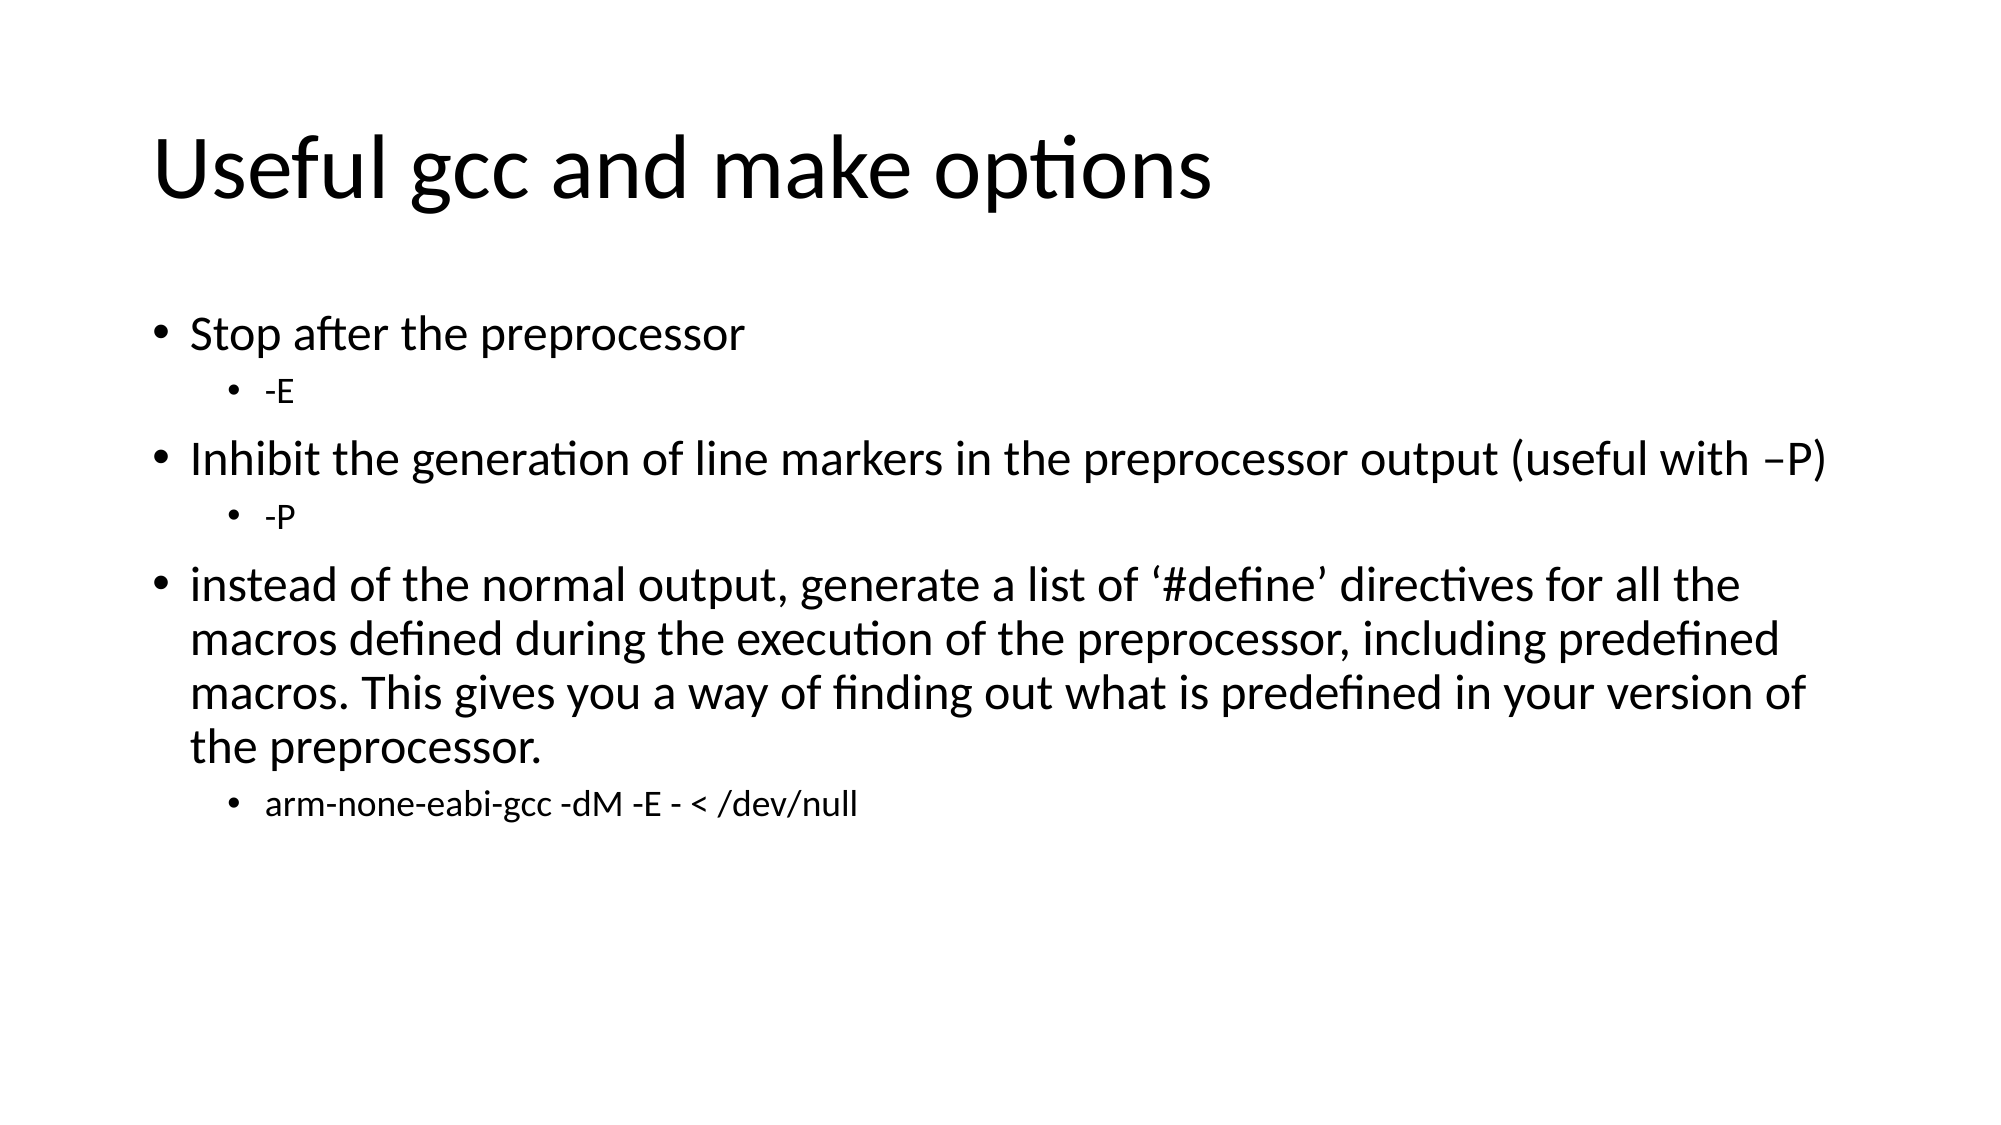

# Useful gcc and make options
Stop after the preprocessor
-E
Inhibit the generation of line markers in the preprocessor output (useful with –P)
-P
instead of the normal output, generate a list of ‘#define’ directives for all the macros defined during the execution of the preprocessor, including predefined macros. This gives you a way of finding out what is predefined in your version of the preprocessor.
arm-none-eabi-gcc -dM -E - < /dev/null